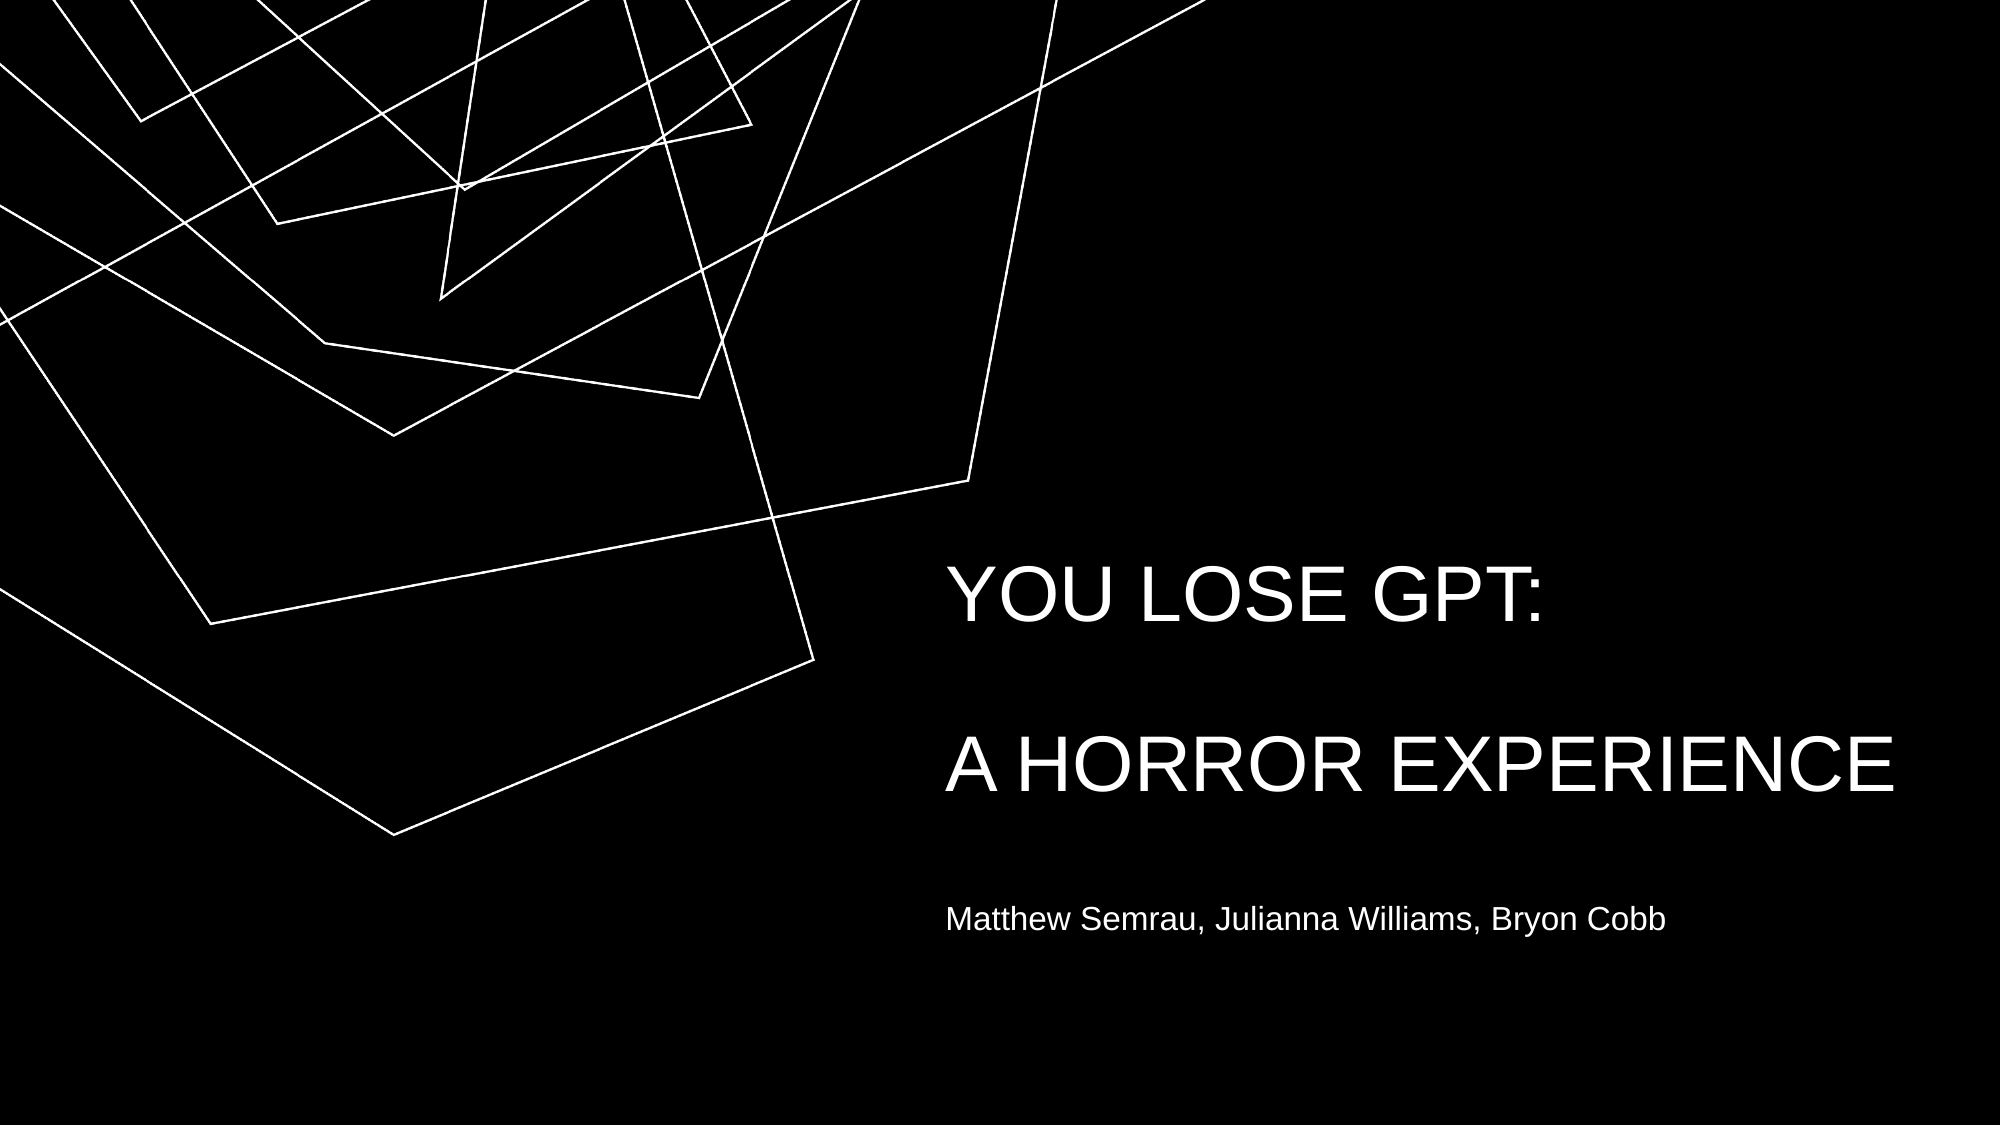

# You Lose GPT: A horror Experience
Matthew Semrau, Julianna Williams, Bryon Cobb